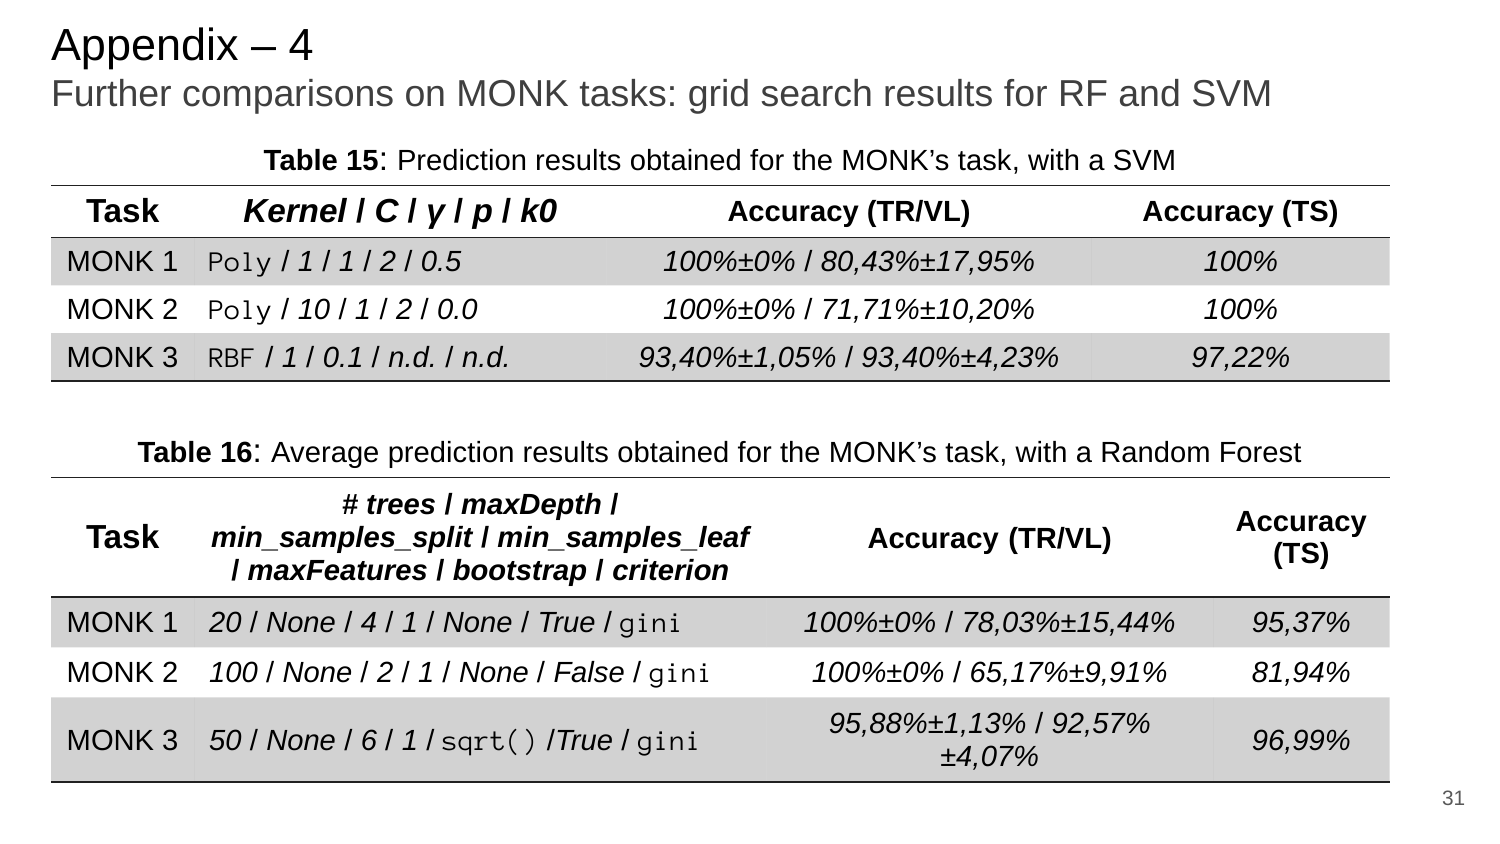

# Appendix – 4 Further comparisons on MONK tasks: grid search results for RF and SVM
Table 15: Prediction results obtained for the MONK’s task, with a SVM
| Task | Kernel / C / γ / p / k0 | Accuracy (TR/VL) | Accuracy (TS) |
| --- | --- | --- | --- |
| MONK 1 | Poly / 1 / 1 / 2 / 0.5 | 100%±0% / 80,43%±17,95% | 100% |
| MONK 2 | Poly / 10 / 1 / 2 / 0.0 | 100%±0% / 71,71%±10,20% | 100% |
| MONK 3 | RBF / 1 / 0.1 / n.d. / n.d. | 93,40%±1,05% / 93,40%±4,23% | 97,22% |
Table 16: Average prediction results obtained for the MONK’s task, with a Random Forest
| Task | # trees / maxDepth / min\_samples\_split / min\_samples\_leaf / maxFeatures / bootstrap / criterion | Accuracy (TR/VL) | Accuracy (TS) |
| --- | --- | --- | --- |
| MONK 1 | 20 / None / 4 / 1 / None / True / gini | 100%±0% / 78,03%±15,44% | 95,37% |
| MONK 2 | 100 / None / 2 / 1 / None / False / gini | 100%±0% / 65,17%±9,91% | 81,94% |
| MONK 3 | 50 / None / 6 / 1 / sqrt() /True / gini | 95,88%±1,13% / 92,57%±4,07% | 96,99% |
31